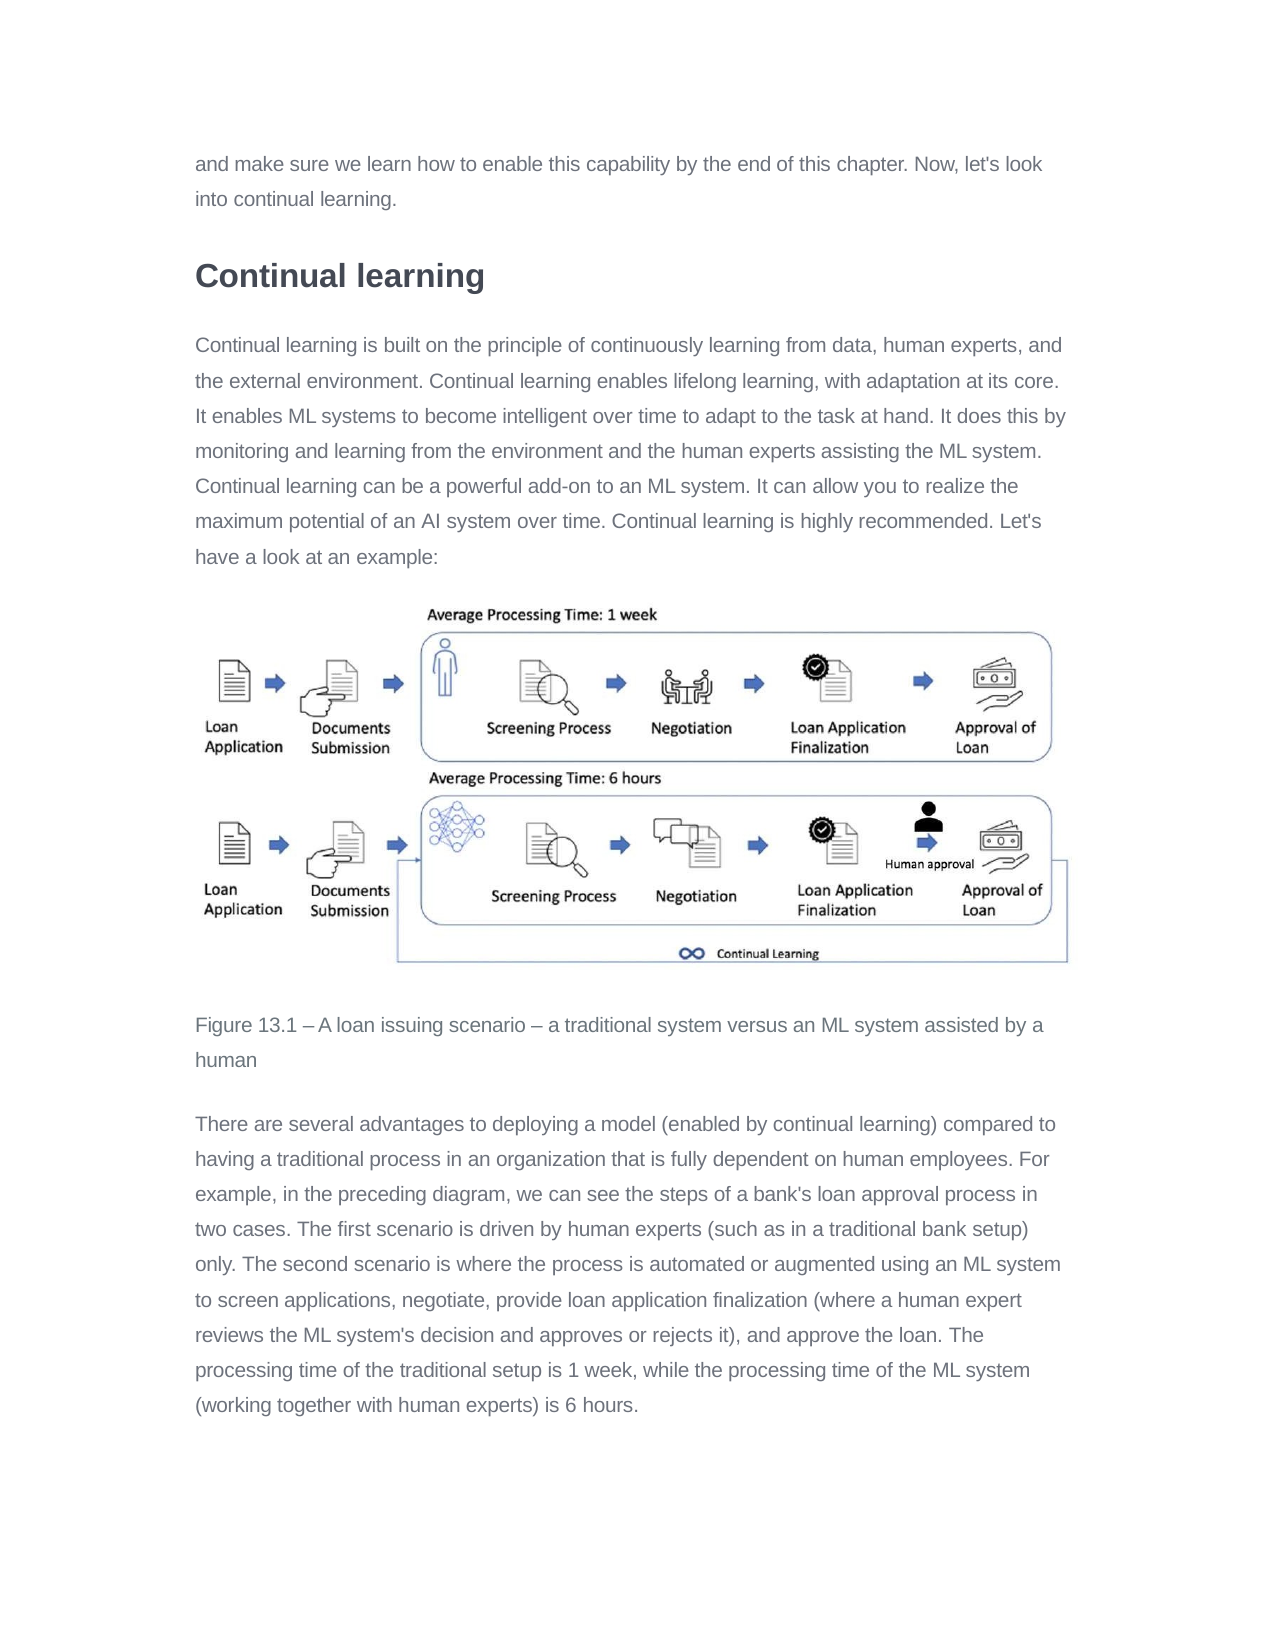

and make sure we learn how to enable this capability by the end of this chapter. Now, let's look  into continual learning.
Continual learning
Continual learning is built on the principle of continuously learning from data, human experts, and  the external environment. Continual learning enables lifelong learning, with adaptation at its core.  It enables ML systems to become intelligent over time to adapt to the task at hand. It does this by  monitoring and learning from the environment and the human experts assisting the ML system.  Continual learning can be a powerful add-on to an ML system. It can allow you to realize the  maximum potential of an AI system over time. Continual learning is highly recommended. Let's  have a look at an example:

Figure 13.1 – A loan issuing scenario – a traditional system versus an ML system assisted by a  human

There are several advantages to deploying a model (enabled by continual learning) compared to  having a traditional process in an organization that is fully dependent on human employees. For  example, in the preceding diagram, we can see the steps of a bank's loan approval process in  two cases. The first scenario is driven by human experts (such as in a traditional bank setup)  only. The second scenario is where the process is automated or augmented using an ML system  to screen applications, negotiate, provide loan application finalization (where a human expert  reviews the ML system's decision and approves or rejects it), and approve the loan. The  processing time of the traditional setup is 1 week, while the processing time of the ML system  (working together with human experts) is 6 hours.